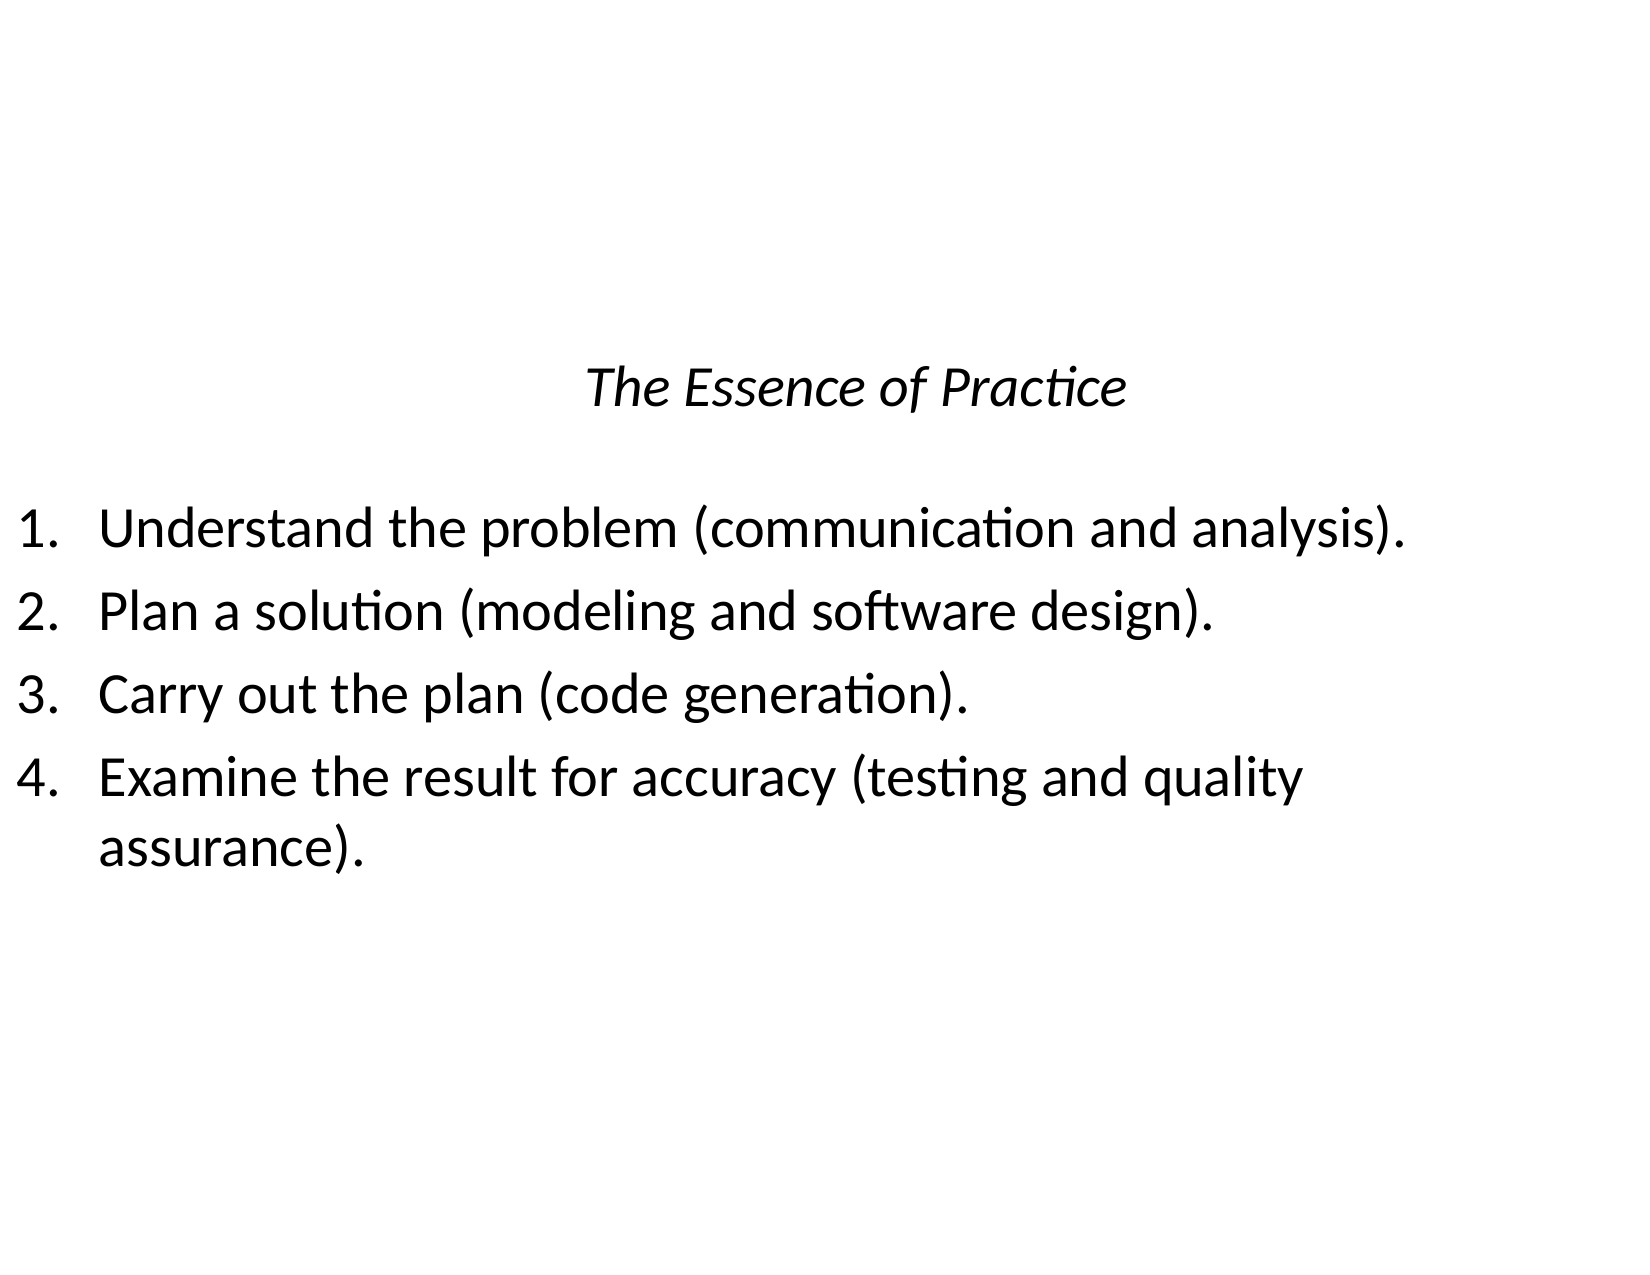

The Essence of Practice

Understand the problem (communication and analysis).
Plan a solution (modeling and software design).
Carry out the plan (code generation).
Examine the result for accuracy (testing and quality assurance).